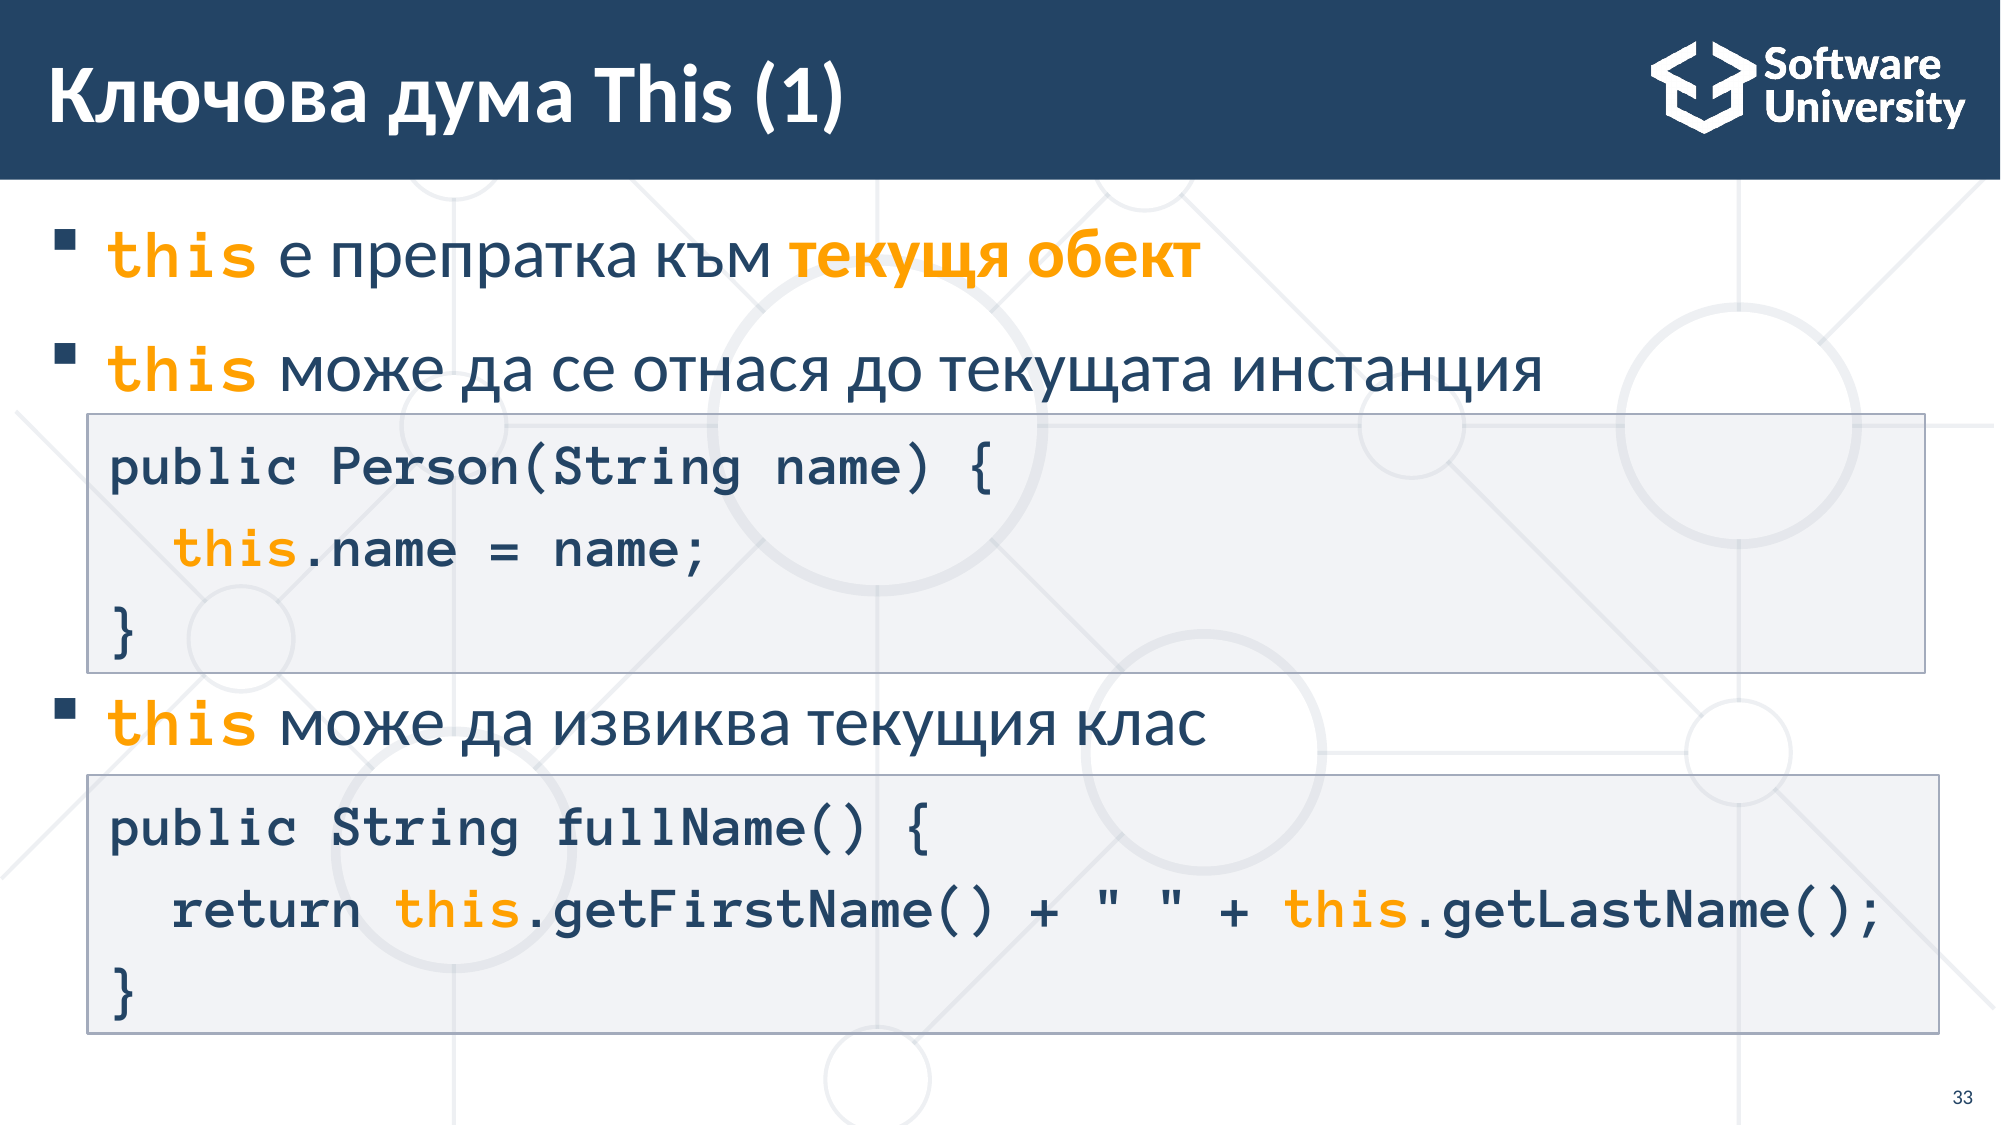

# Ключова дума This (1)
this е препратка към текущя обект
this може да се отнася до текущата инстанция

this може да извиква текущия клас
public Person(String name) {
  this.name = name;
}
public String fullName() {
  return this.getFirstName() + " " + this.getLastName();
}
33